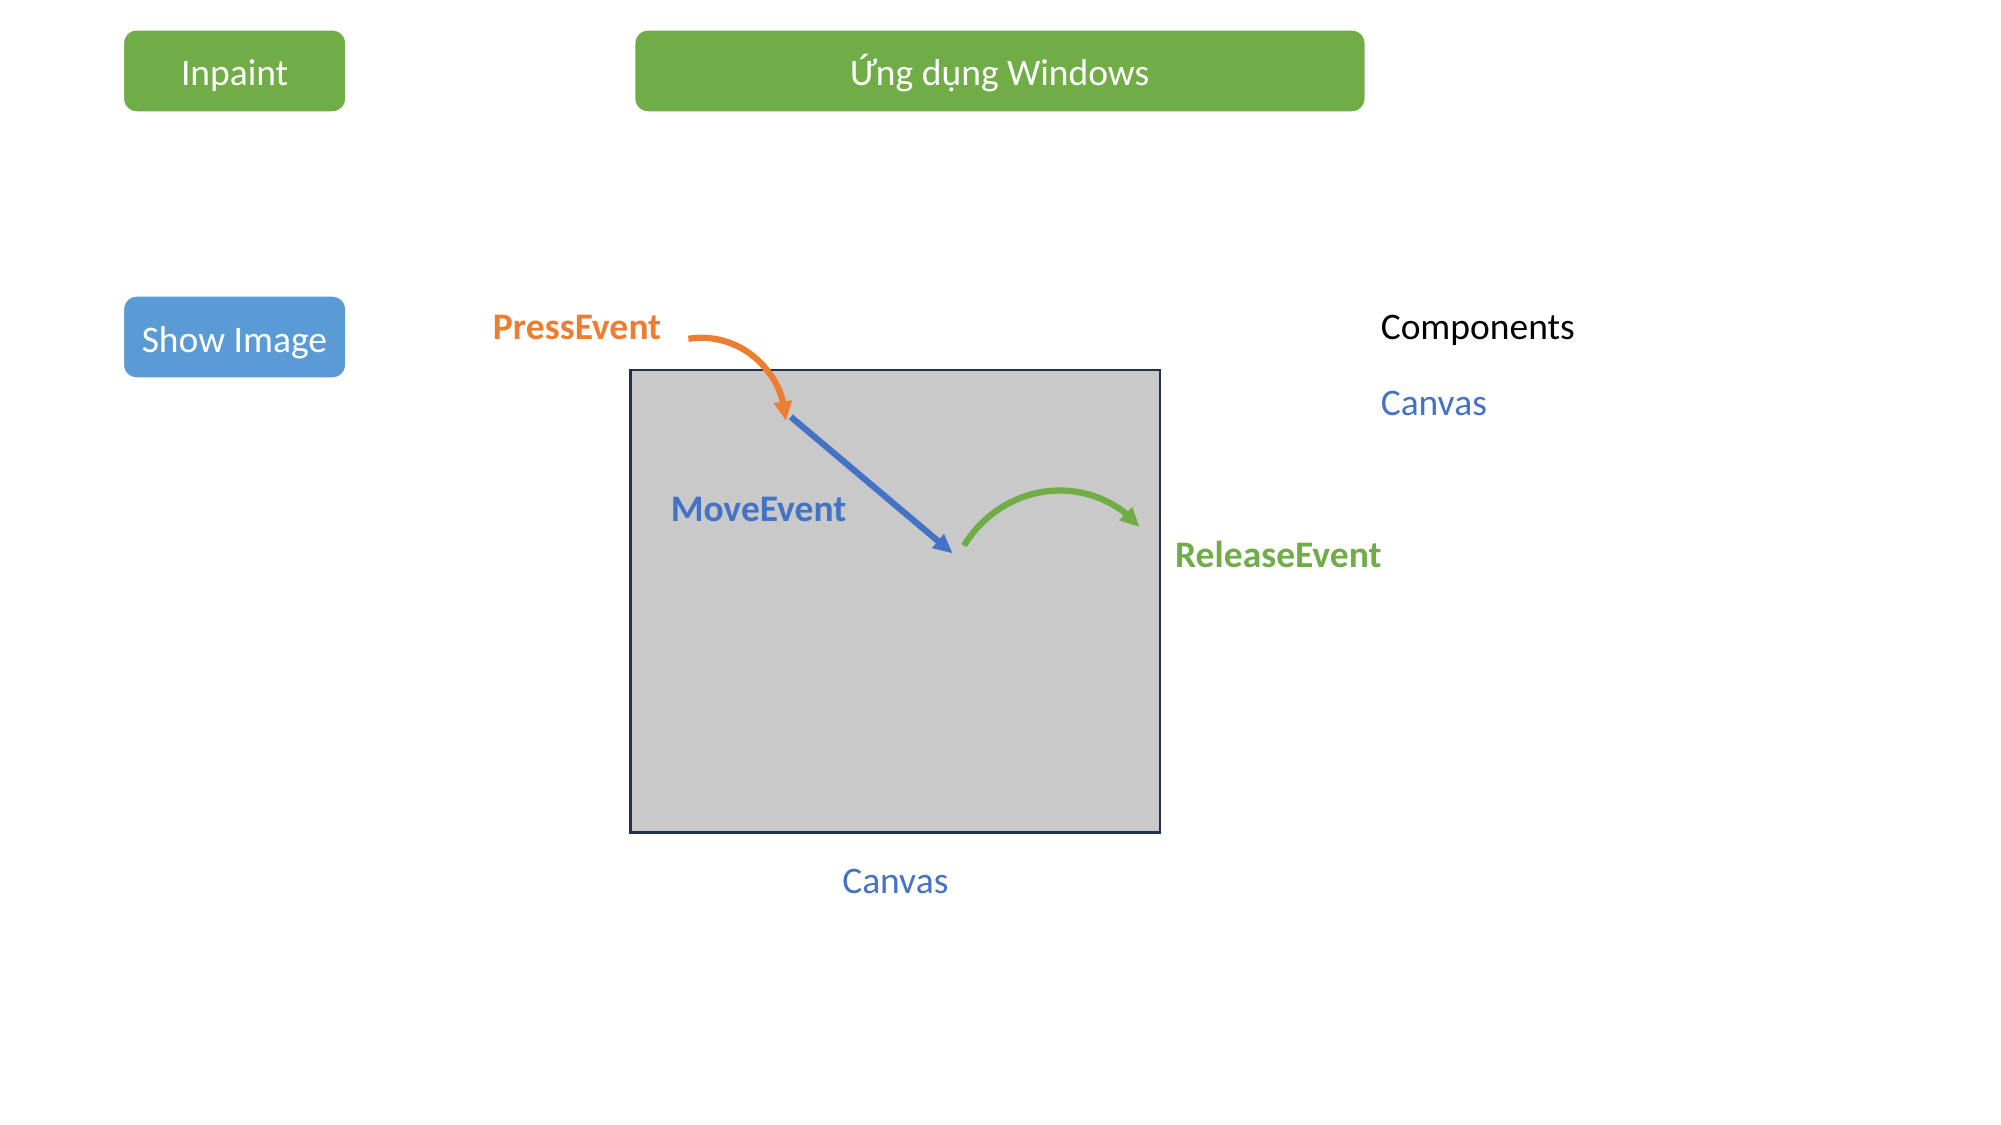

Inpaint
Ứng dụng Windows
Show Image
PressEvent

MoveEvent

ReleaseEvent
Canvas
Components
Canvas